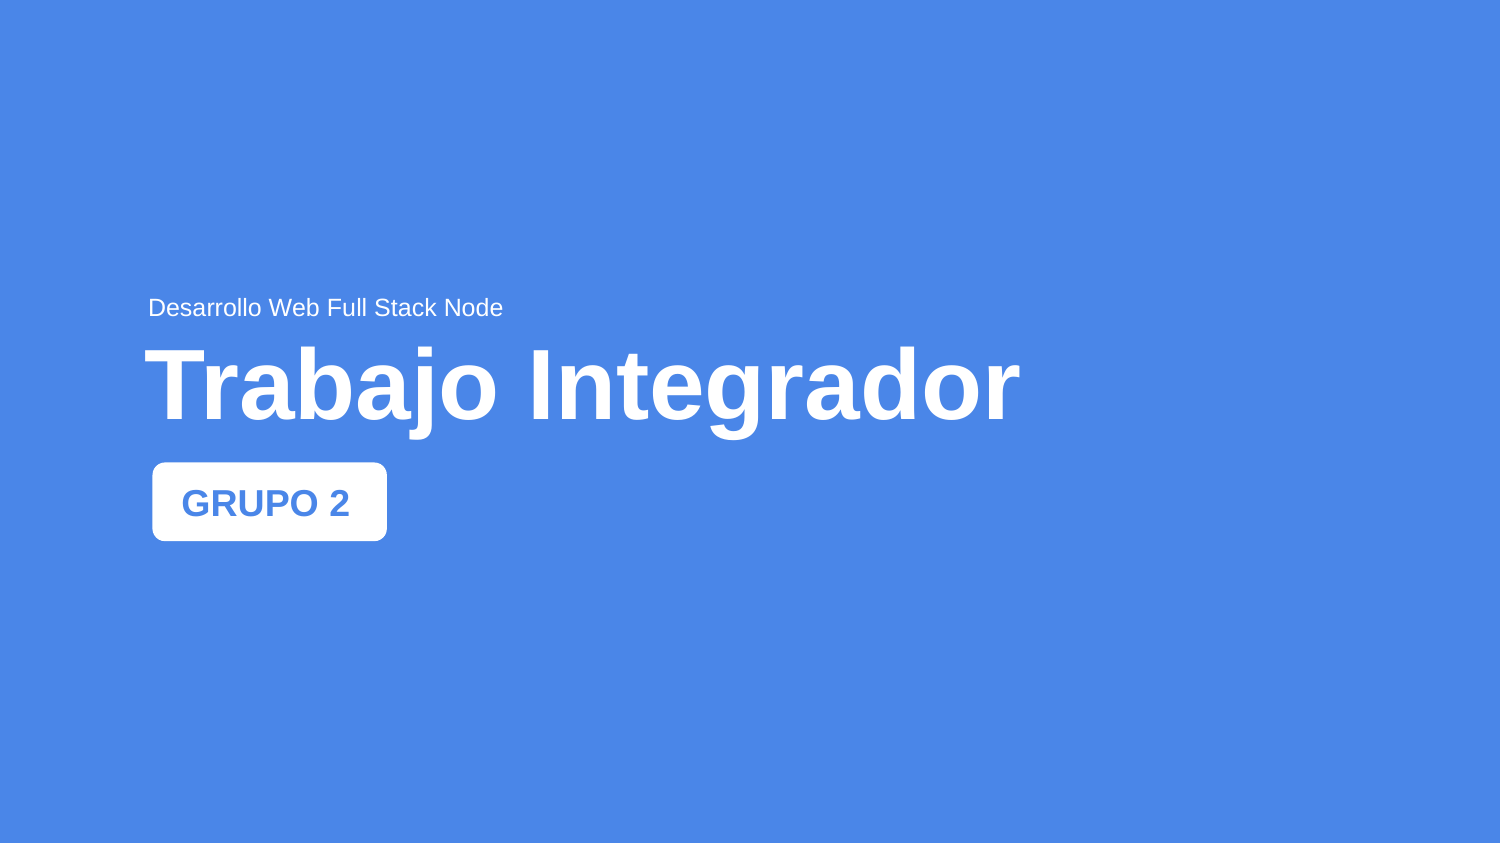

Desarrollo Web Full Stack Node
Trabajo Integrador

GRUPO 2